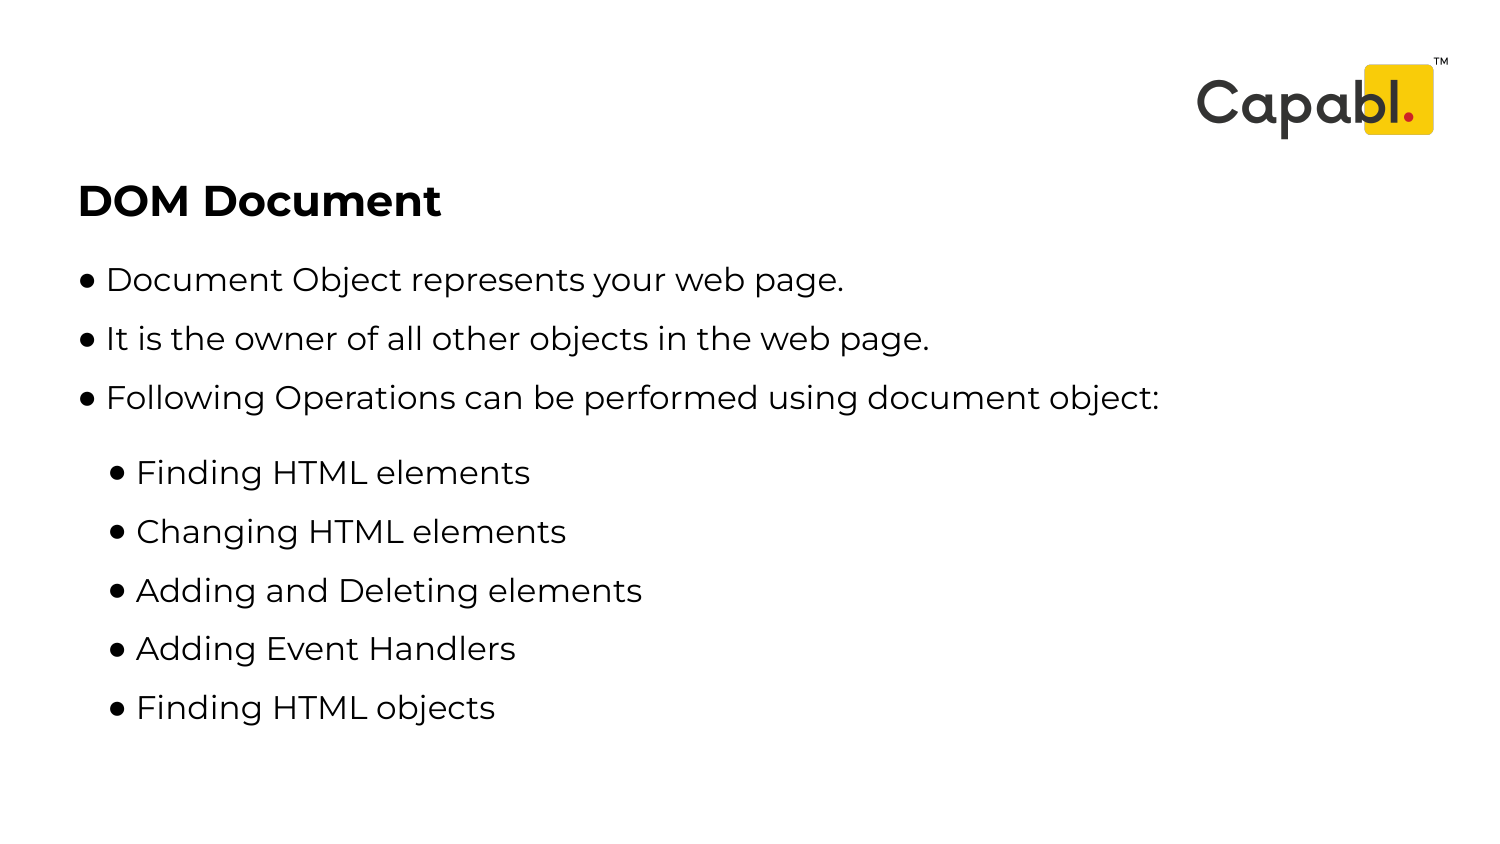

DOM Document
# Document Object represents your web page.
 It is the owner of all other objects in the web page.
 Following Operations can be performed using document object:
 Finding HTML elements
 Changing HTML elements
 Adding and Deleting elements
 Adding Event Handlers
 Finding HTML objects